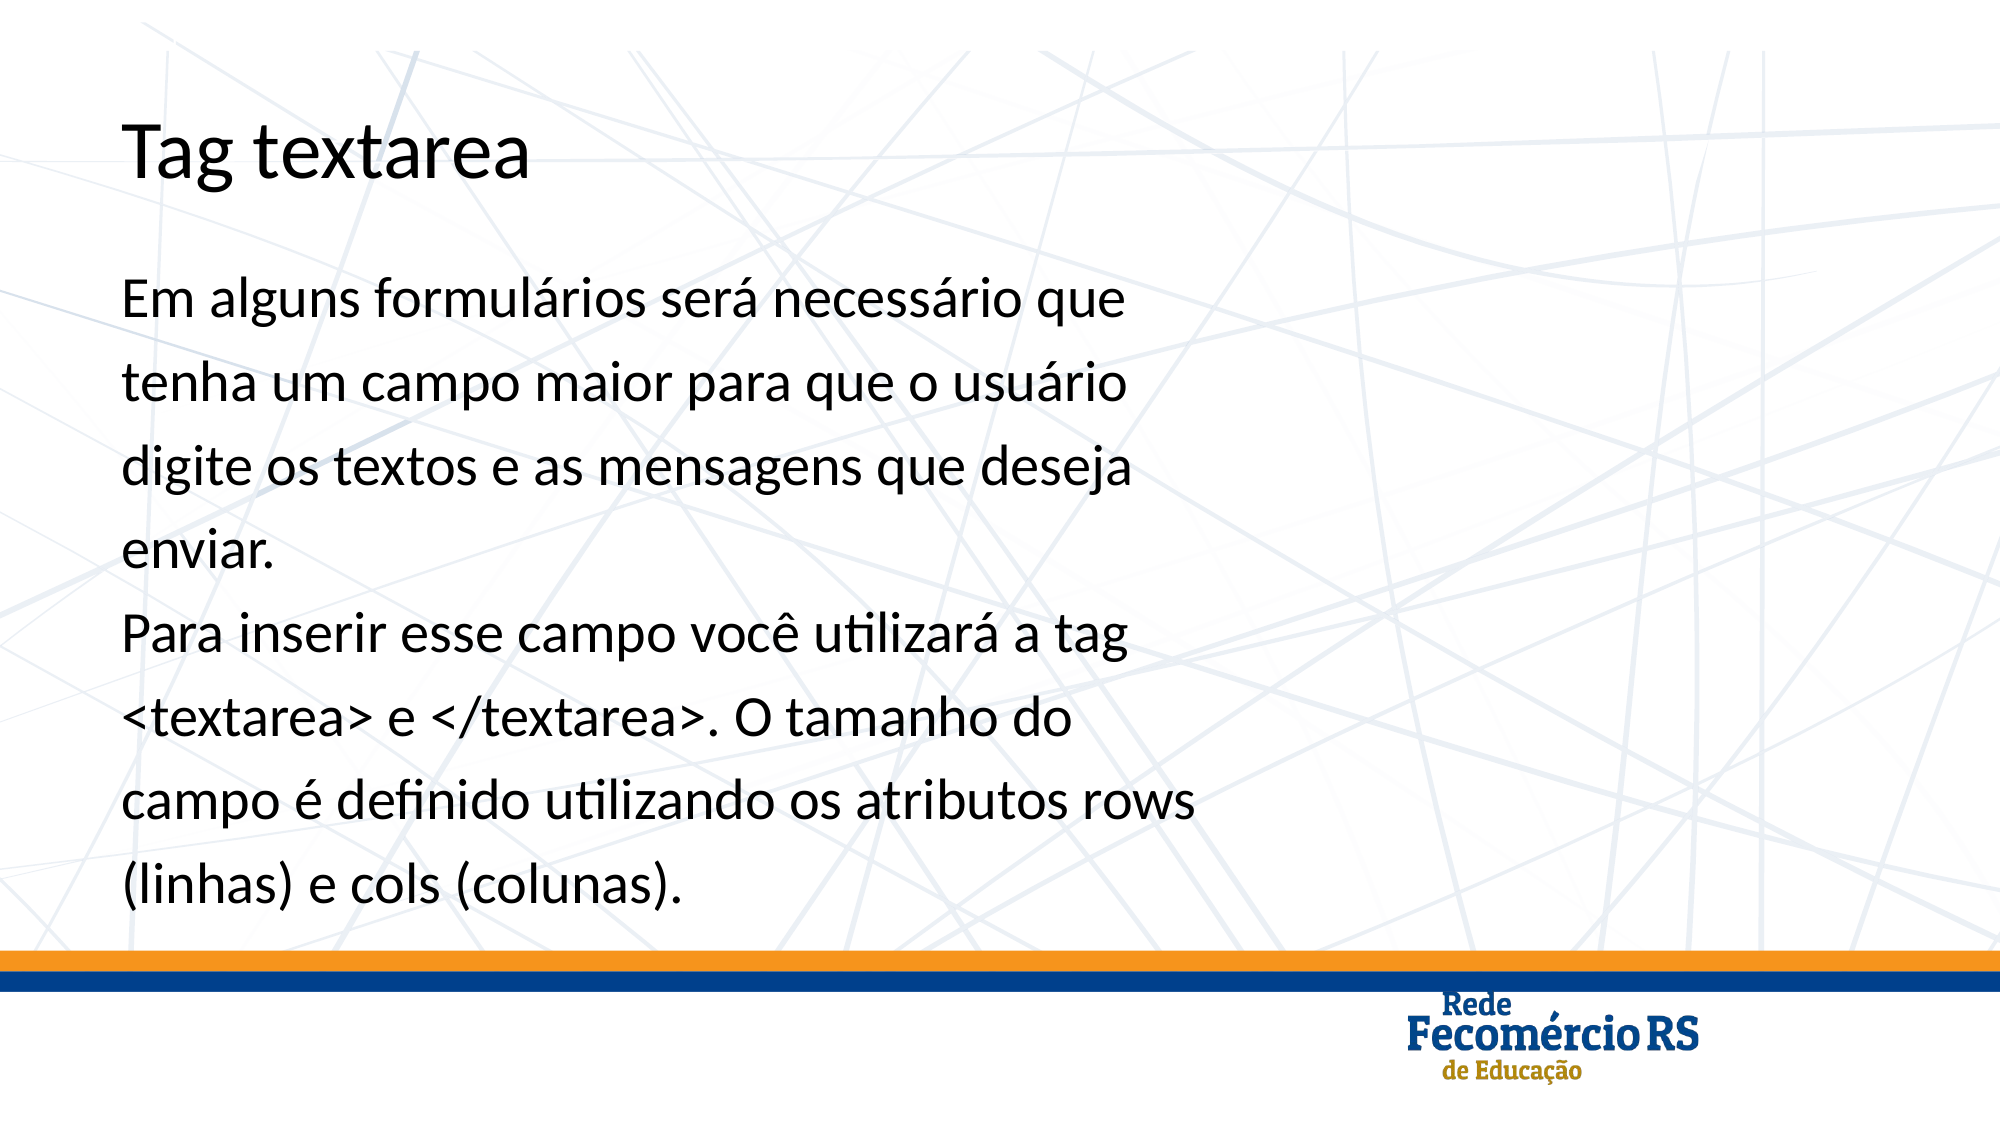

# Tag textarea
Em alguns formulários será necessário que
tenha um campo maior para que o usuário
digite os textos e as mensagens que deseja
enviar.
Para inserir esse campo você utilizará a tag
<textarea> e </textarea>. O tamanho do
campo é definido utilizando os atributos rows
(linhas) e cols (colunas).